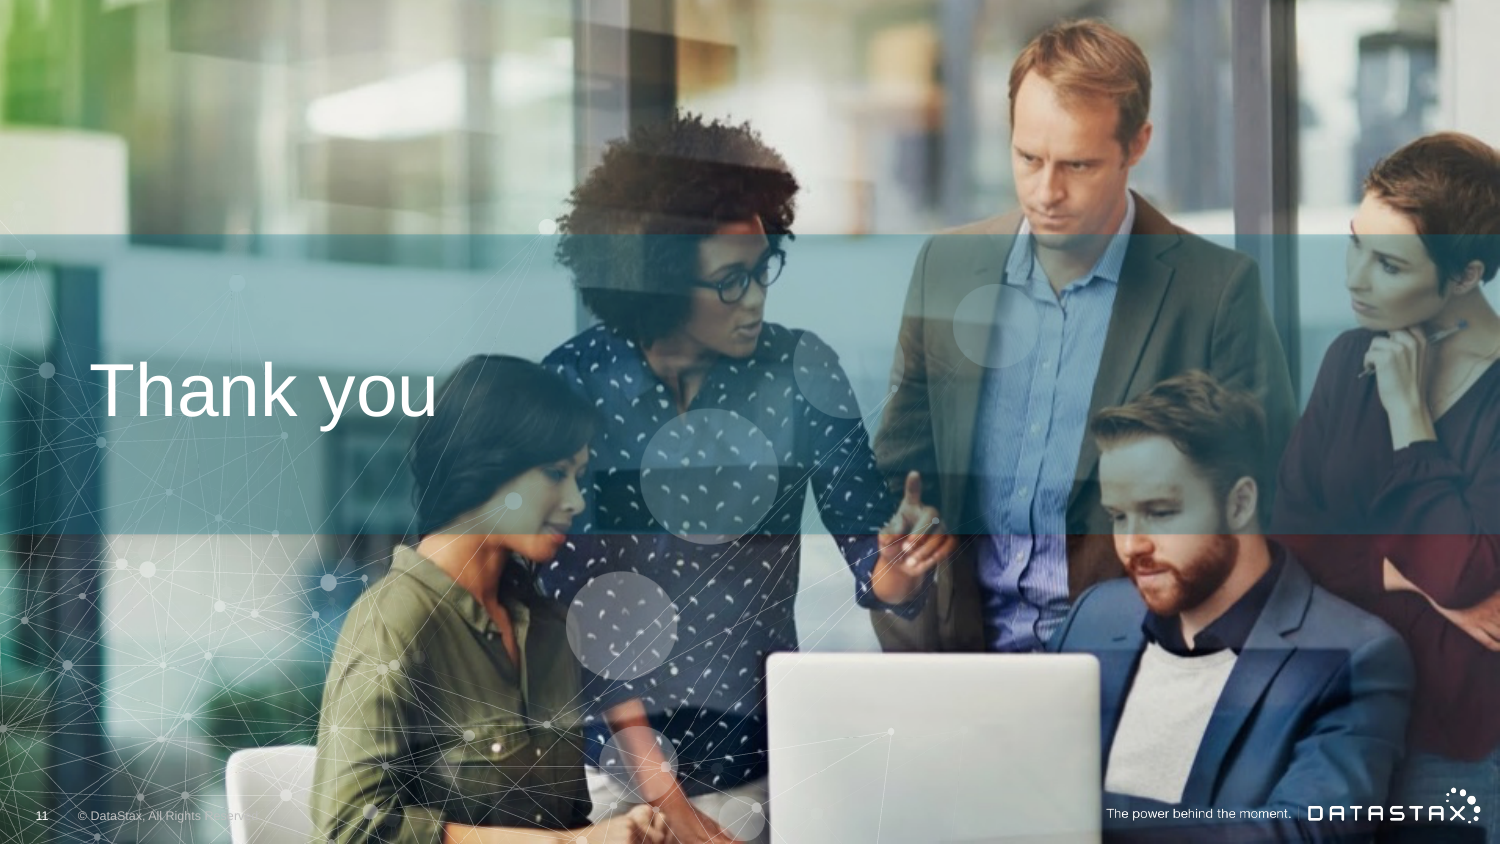

# Thank you
11
© DataStax, All Rights Reserved.